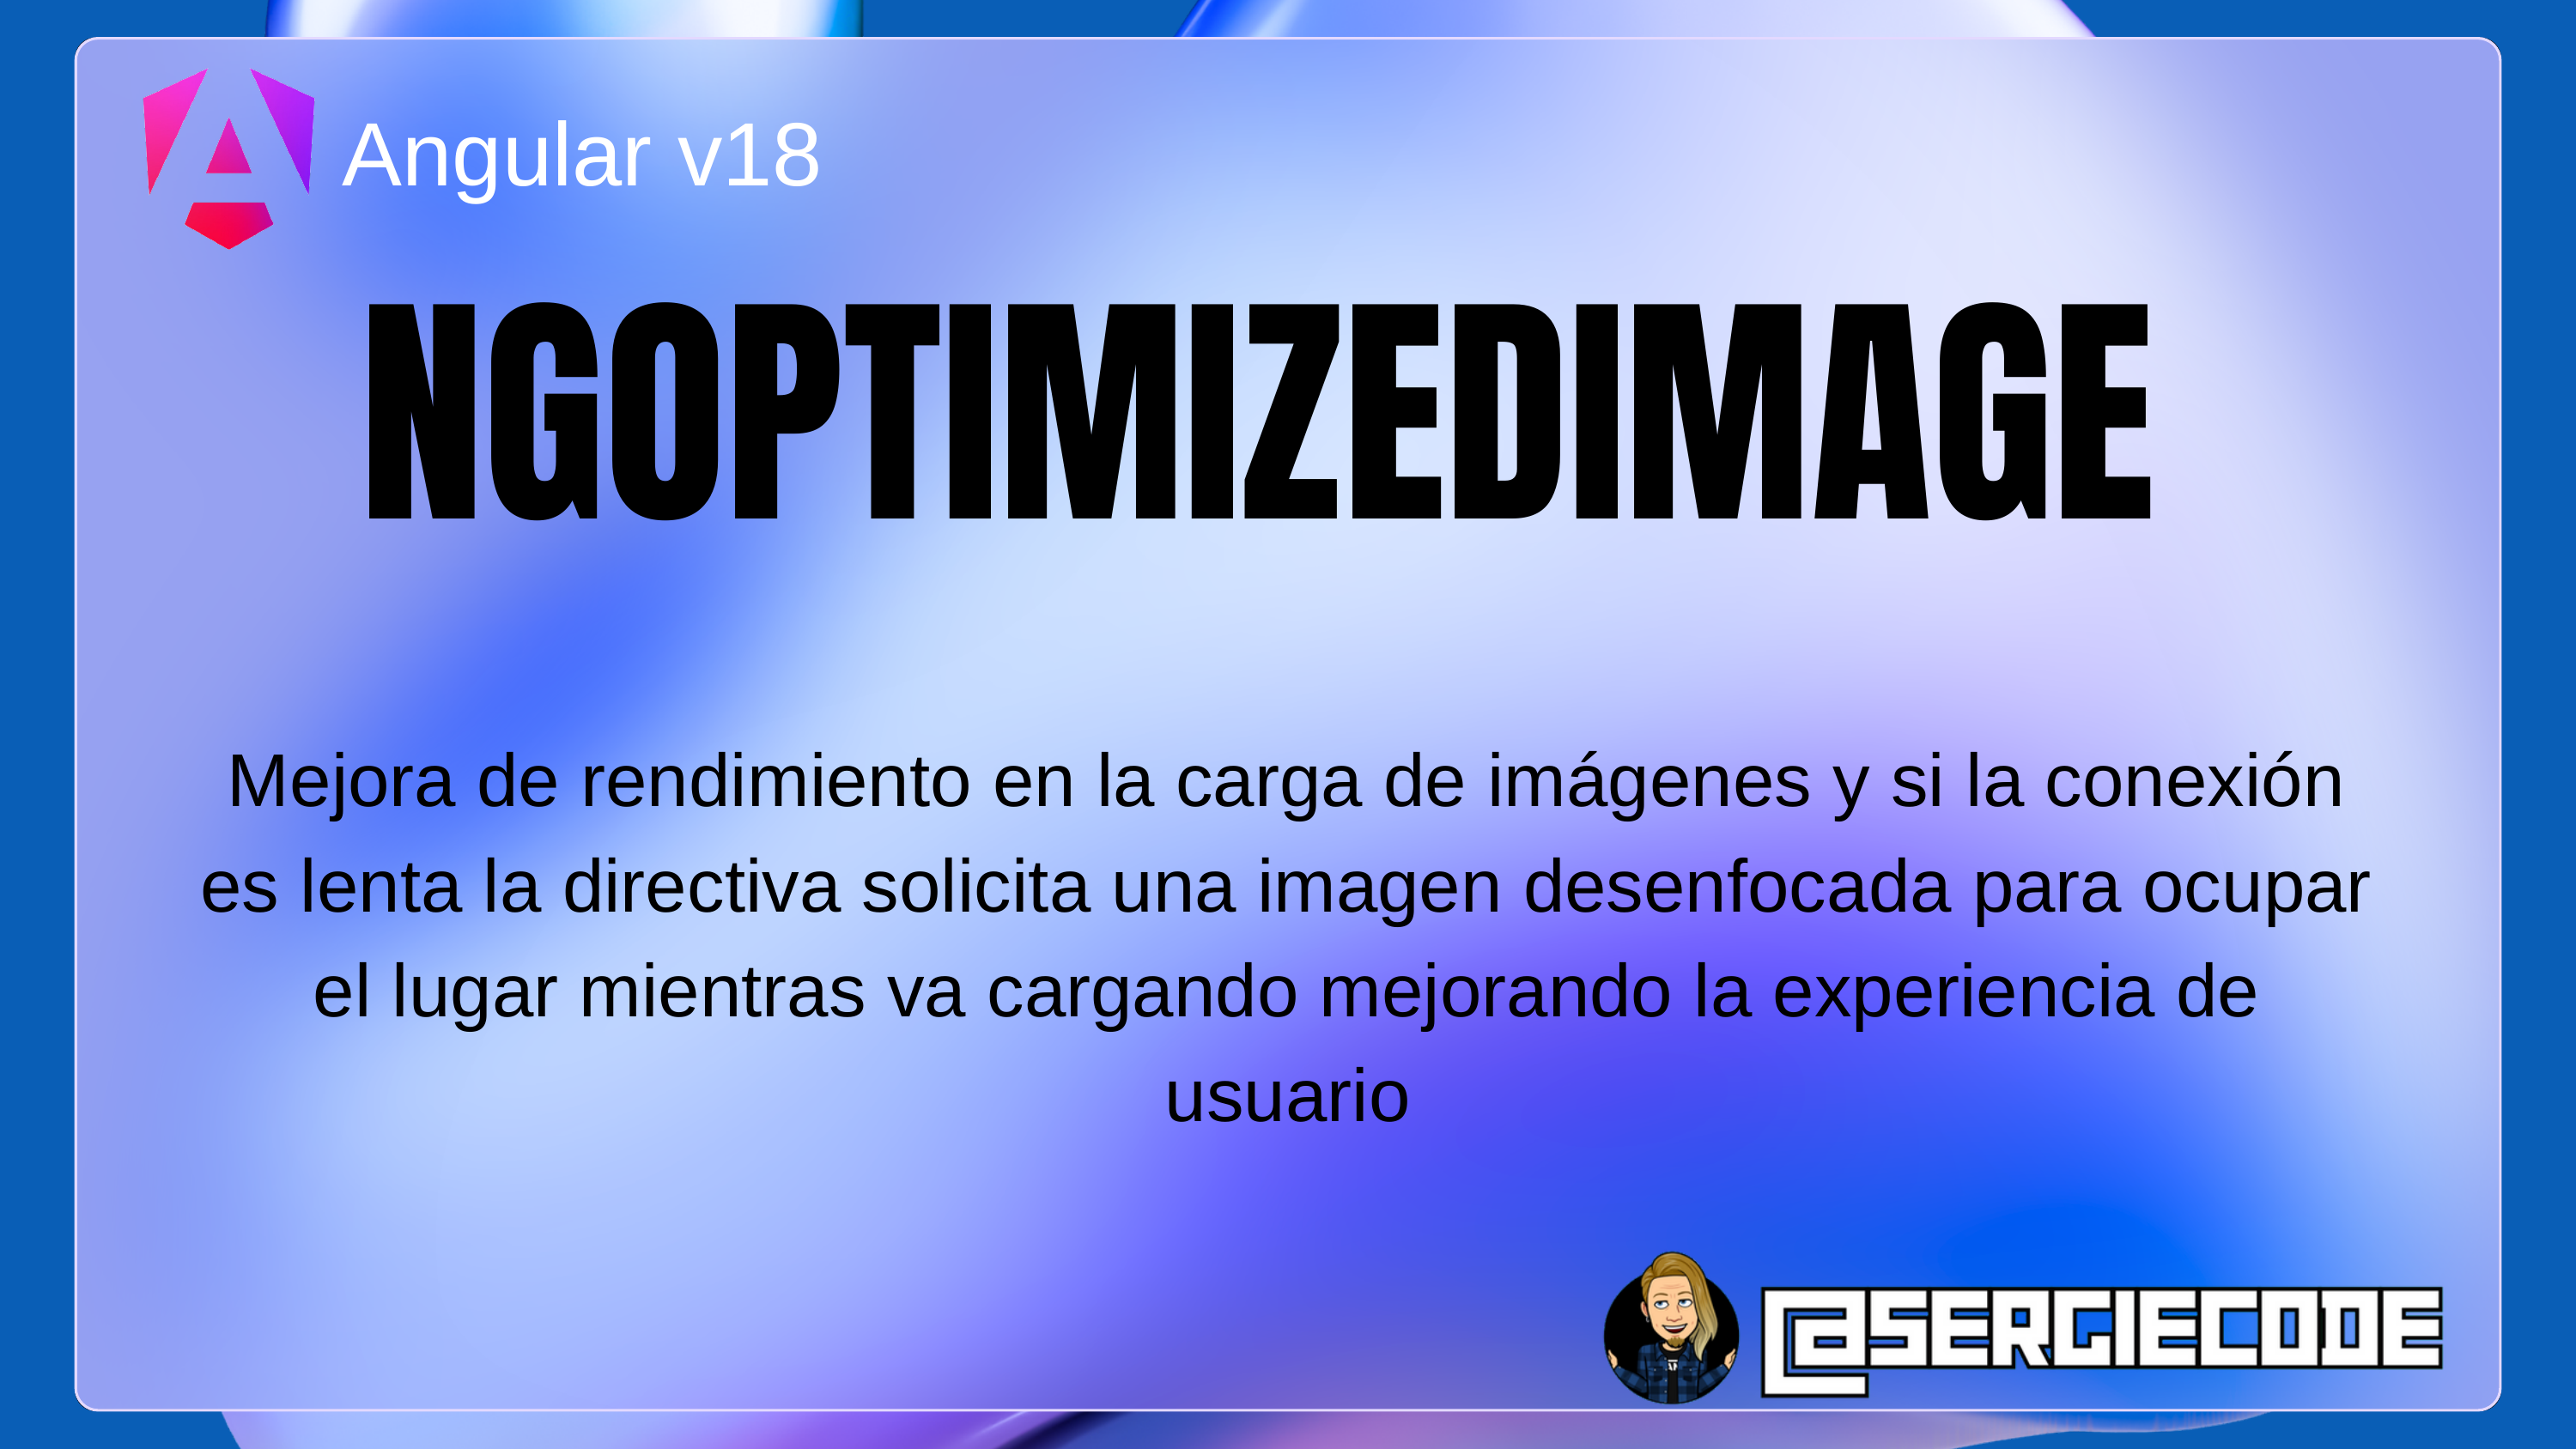

Angular v18
NGOPTIMIZEDIMAGE
Mejora de rendimiento en la carga de imágenes y si la conexión es lenta la directiva solicita una imagen desenfocada para ocupar el lugar mientras va cargando mejorando la experiencia de usuario